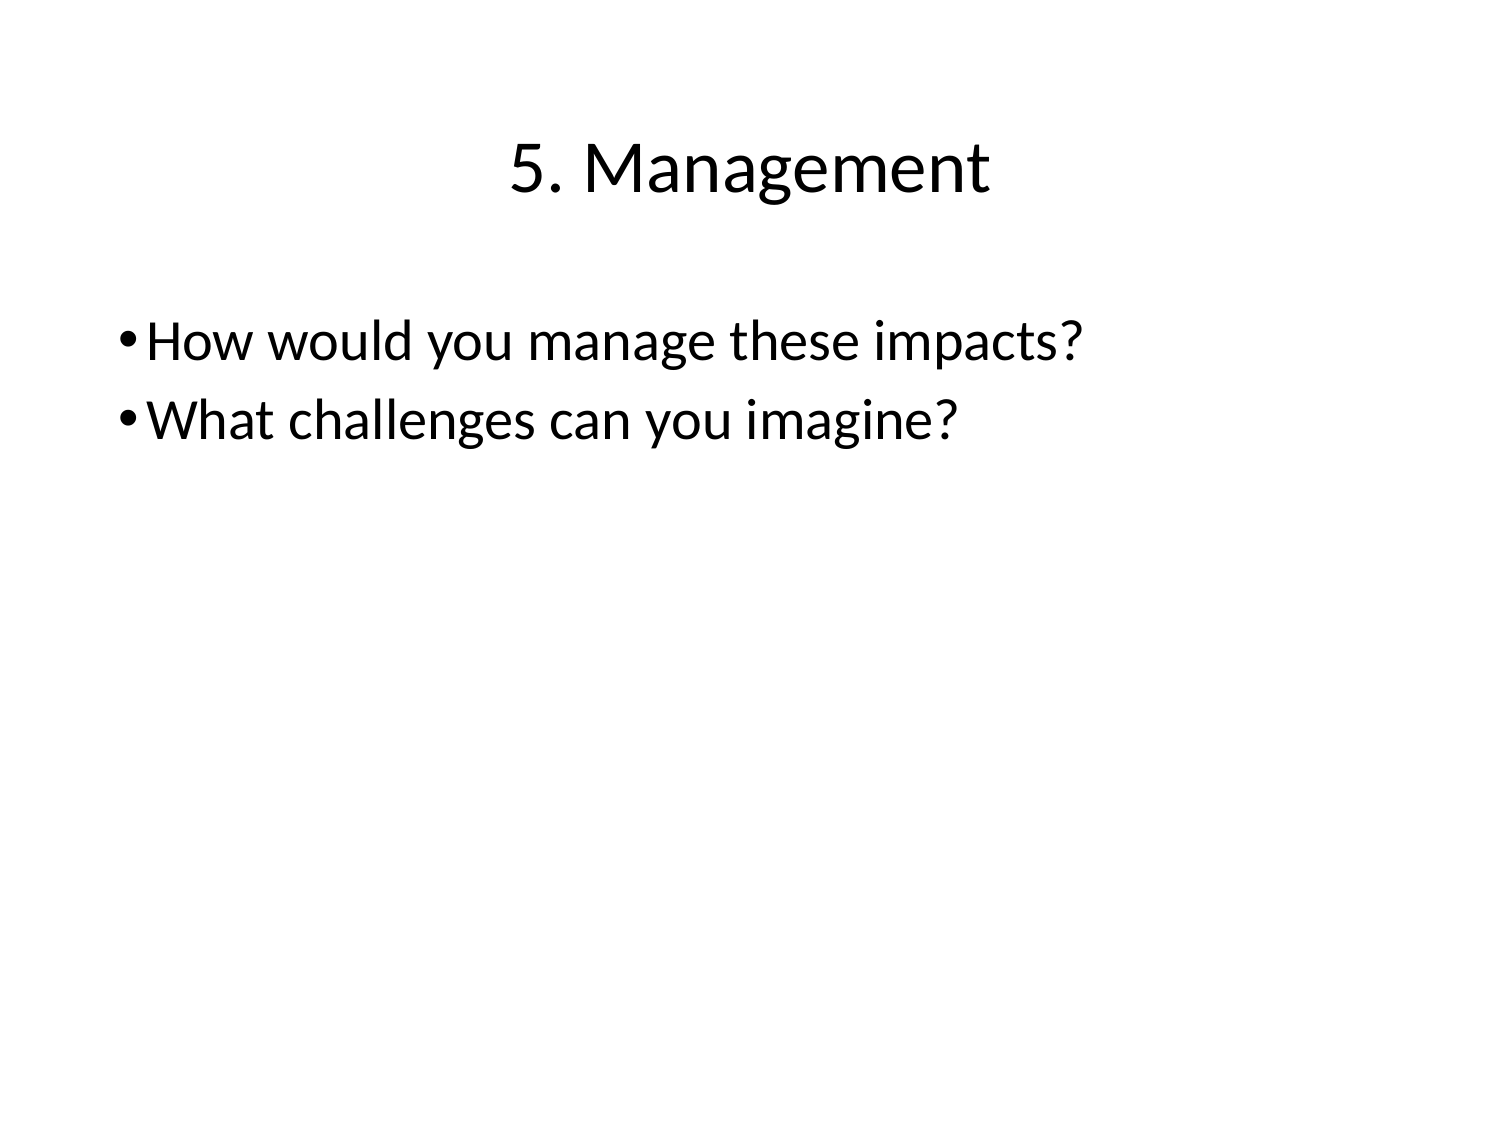

# 5. Management
How would you manage these impacts?
What challenges can you imagine?
Module 6) Introduction to Water Quality, EDDIE
37